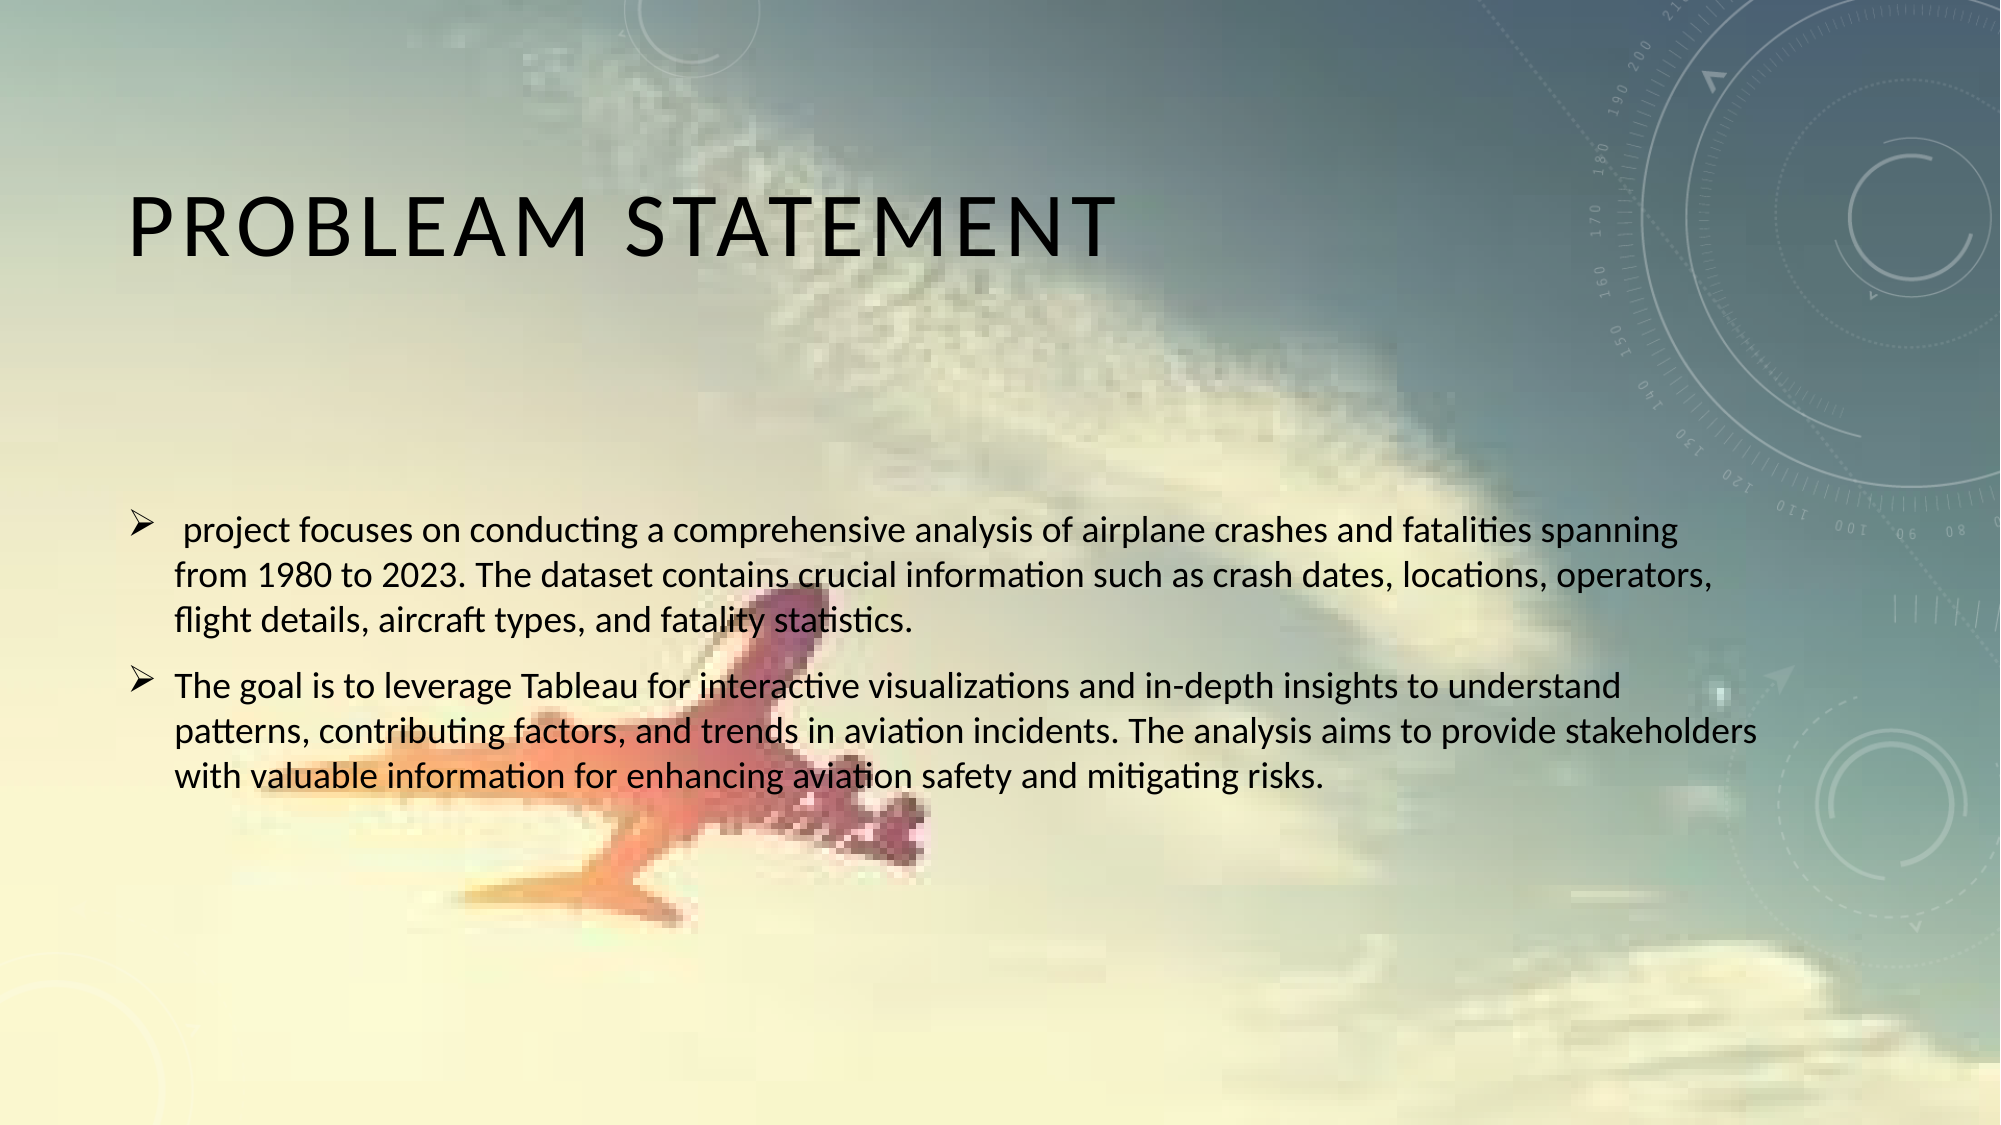

# PROBLEAM STATEMENT
 project focuses on conducting a comprehensive analysis of airplane crashes and fatalities spanning from 1980 to 2023. The dataset contains crucial information such as crash dates, locations, operators, flight details, aircraft types, and fatality statistics.
The goal is to leverage Tableau for interactive visualizations and in-depth insights to understand patterns, contributing factors, and trends in aviation incidents. The analysis aims to provide stakeholders with valuable information for enhancing aviation safety and mitigating risks.